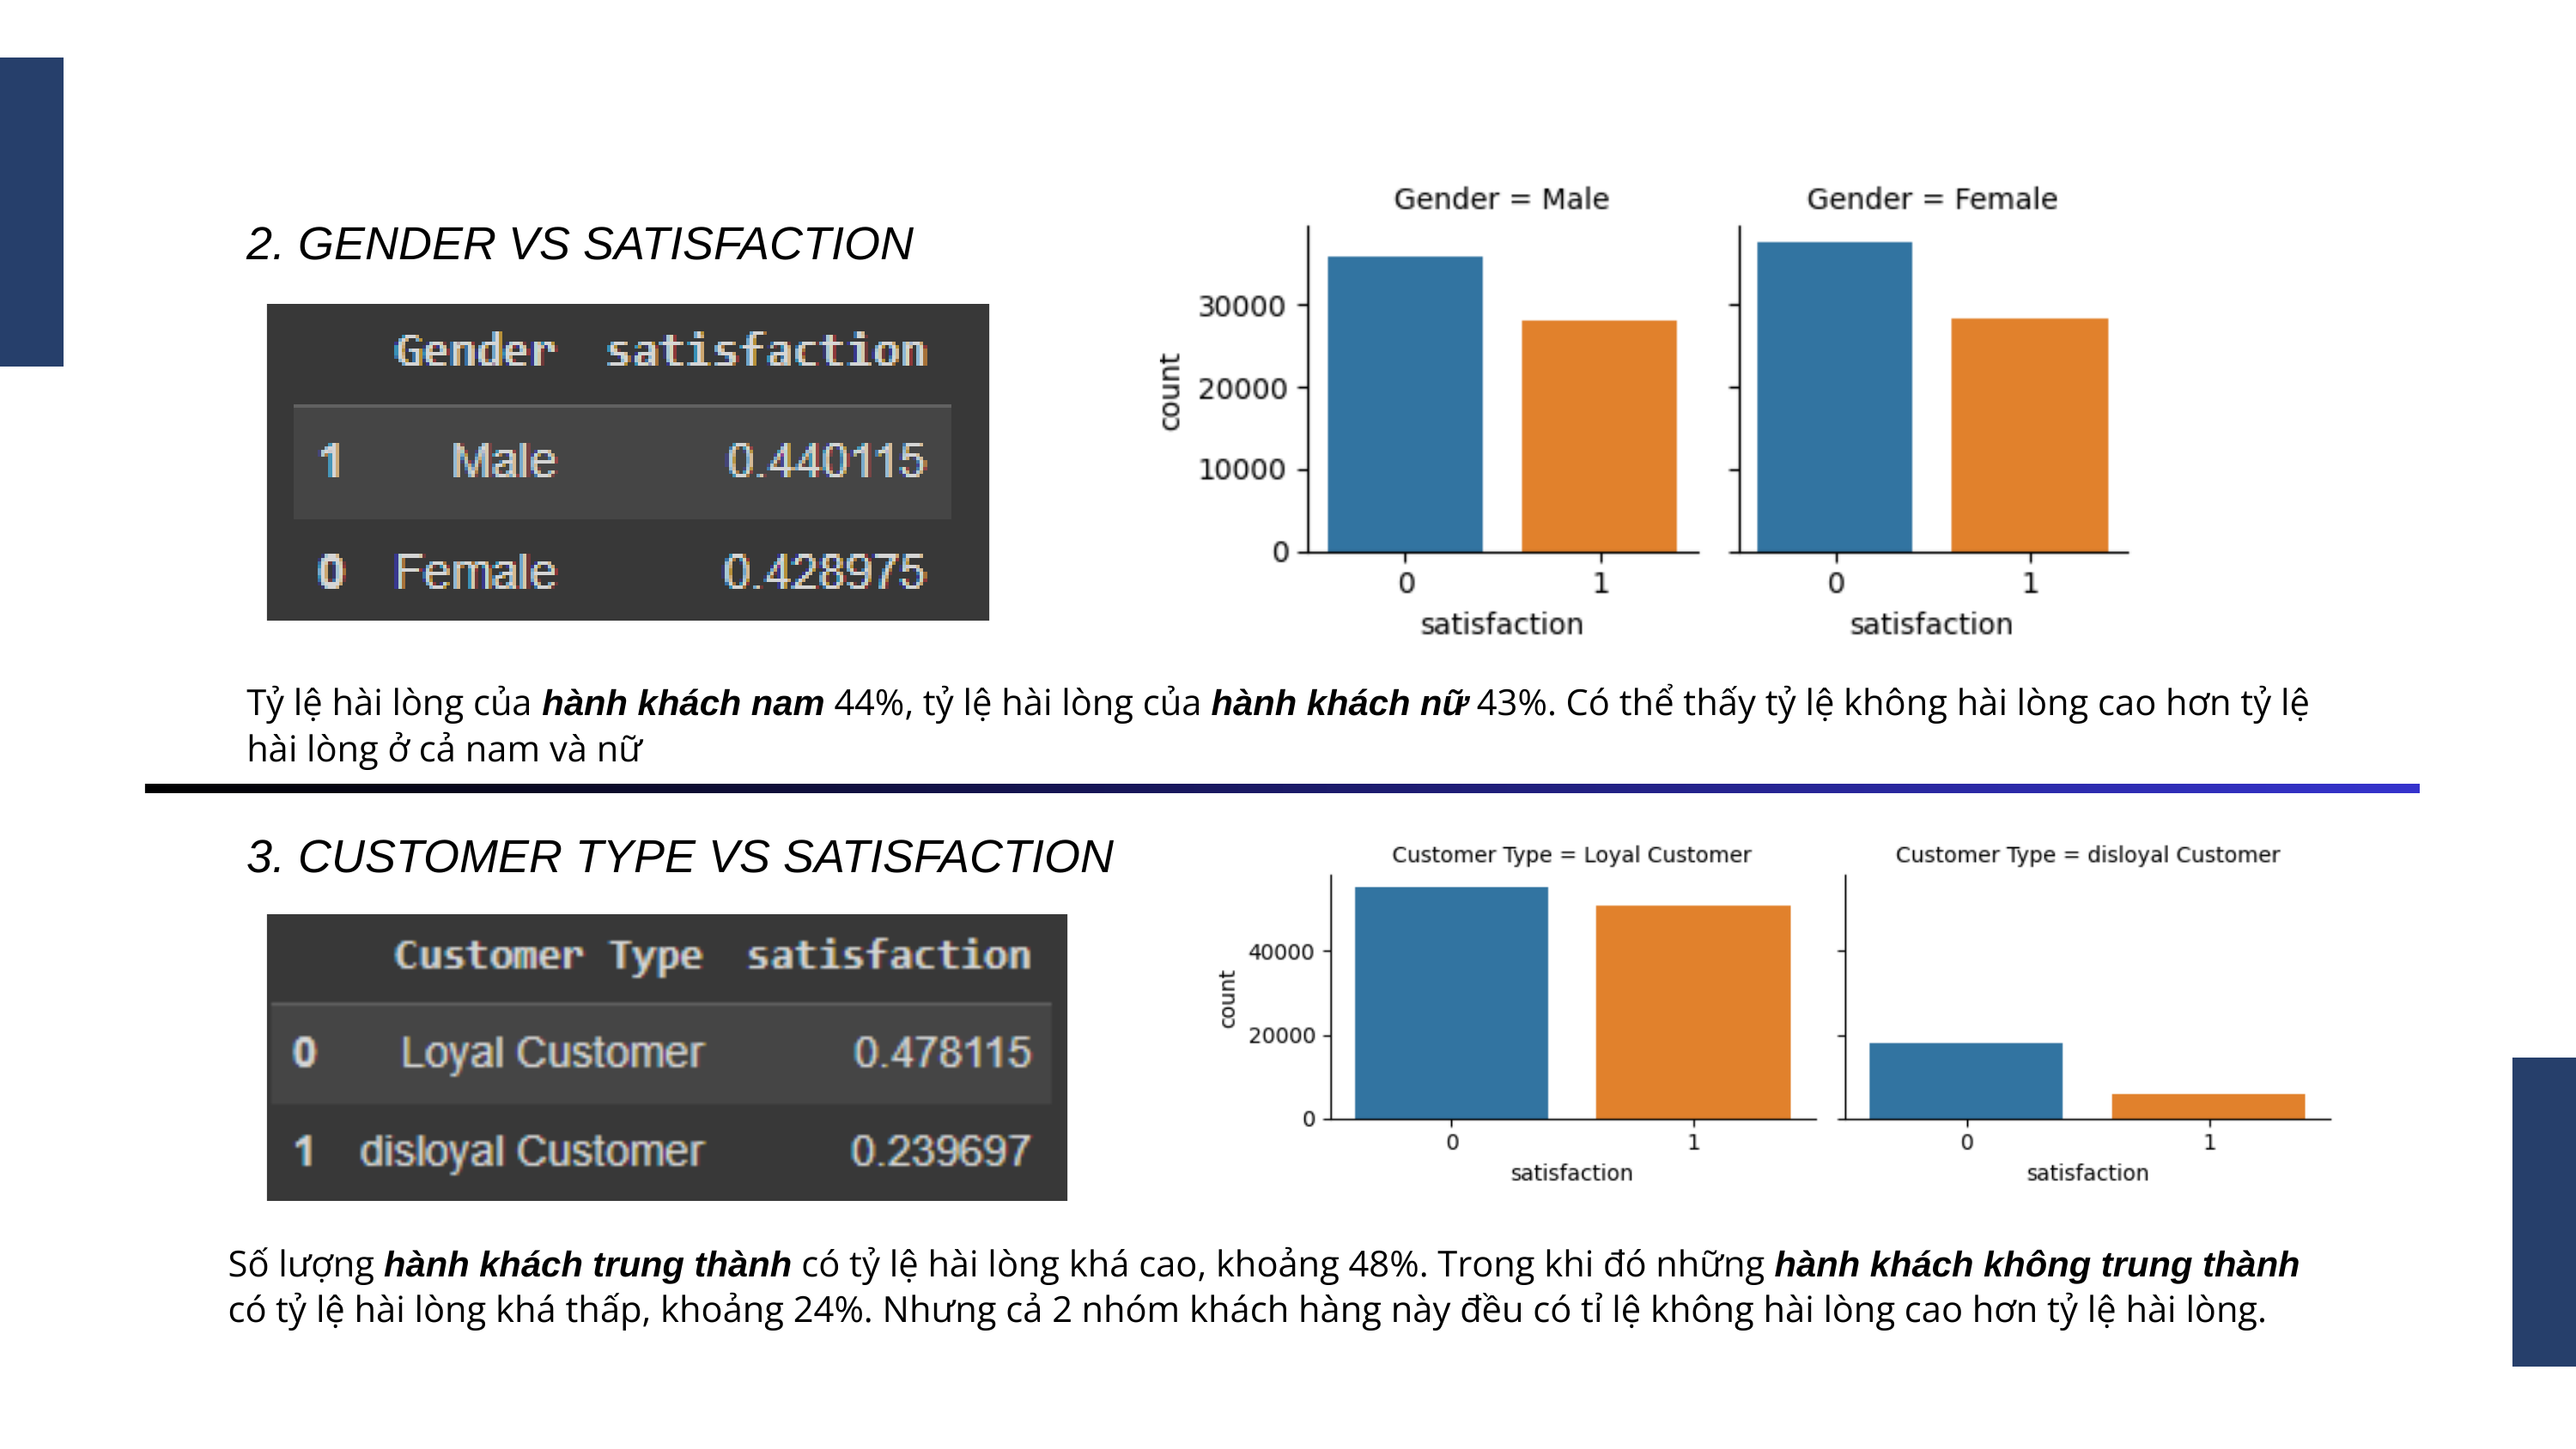

2. GENDER VS SATISFACTION

Tỷ lệ hài lòng của hành khách nam 44%, tỷ lệ hài lòng của hành khách nữ 43%. Có thể thấy tỷ lệ không hài lòng cao hơn tỷ lệ hài lòng ở cả nam và nữ

3. CUSTOMER TYPE VS SATISFACTION

Số lượng hành khách trung thành có tỷ lệ hài lòng khá cao, khoảng 48%. Trong khi đó những hành khách không trung thành có tỷ lệ hài lòng khá thấp, khoảng 24%. Nhưng cả 2 nhóm khách hàng này đều có tỉ lệ không hài lòng cao hơn tỷ lệ hài lòng.